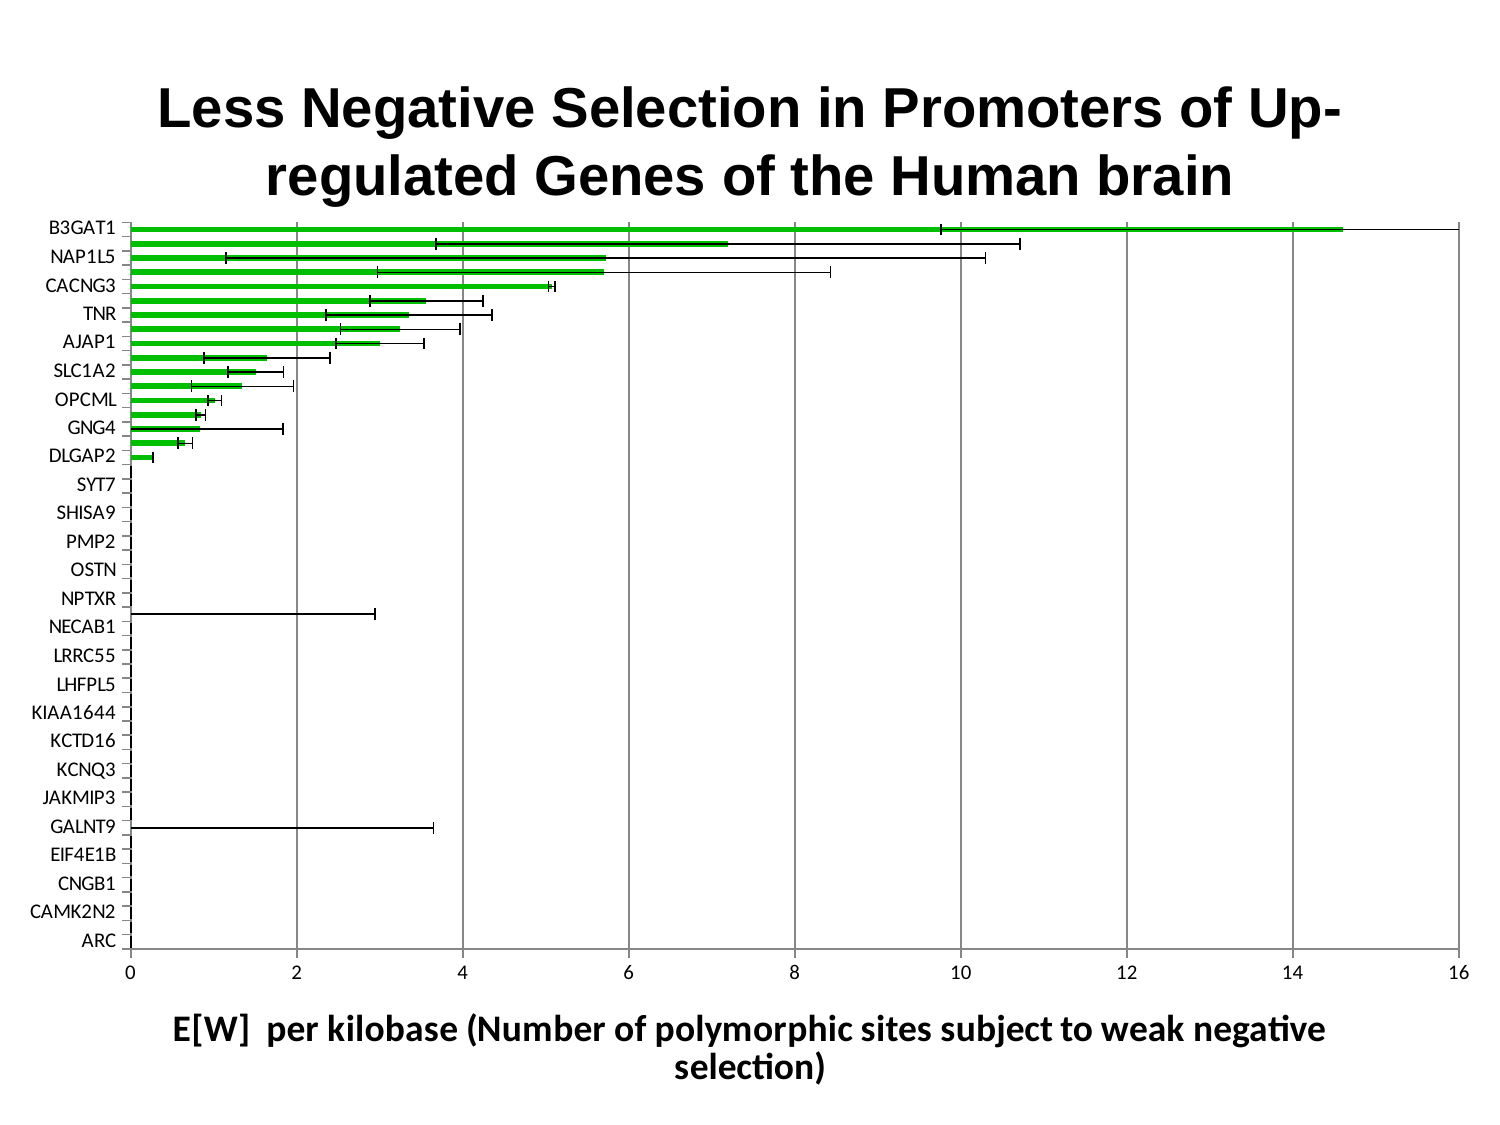

# Less Negative Selection in Promoters of Up-regulated Genes of the Human brain

### Chart

| Category |  |
|---|---|
| ARC | 0.0 |
| CAMK2A | 0.0 |
| CAMK2N2 | 0.0 |
| CDK5R2 | 0.0 |
| CNGB1 | 0.0 |
| CPLX2 | 0.0 |
| EIF4E1B | 0.0 |
| FAM19A1 | 0.0 |
| GALNT9 | 0.0 |
| GRIN2B | 0.0 |
| JAKMIP3 | 0.0 |
| KCNJ6 | 0.0 |
| KCNQ3 | 0.0 |
| KCTD8 | 0.0 |
| KCTD16 | 0.0 |
| KHDRBS2 | 0.0 |
| KIAA1644 | 0.0 |
| LHFPL3 | 0.0 |
| LHFPL5 | 0.0 |
| LIX1 | 0.0 |
| LRRC55 | 0.0 |
| LSAMP | 0.0 |
| NECAB1 | 0.0 |
| NMNAT2 | 0.0 |
| NPTXR | 0.0 |
| OR14I1 | 0.0 |
| OSTN | 0.0 |
| PACSIN1 | 0.0 |
| PMP2 | 0.0 |
| PURG | 0.0 |
| SHISA9 | 0.0 |
| SPOCK1 | 0.0 |
| SYT7 | 0.0 |
| YPEL4 | 0.0 |
| DLGAP2 | 0.267245 |
| PALM2 | 0.657113 |
| GNG4 | 0.835475 |
| C1orf61 | 0.843871 |
| OPCML | 1.013851 |
| ATP1A3 | 1.346362 |
| SLC1A2 | 1.507169 |
| LUZP2 | 1.641892 |
| AJAP1 | 3.004882 |
| IL17D | 3.248599 |
| TNR | 3.353788 |
| CALN | 3.562432 |
| CACNG3 | 5.071693 |
| C1orf95 | 5.700517 |
| NAP1L5 | 5.719693 |
| PRR18 | 7.19761 |
| B3GAT1 | 14.605002 |